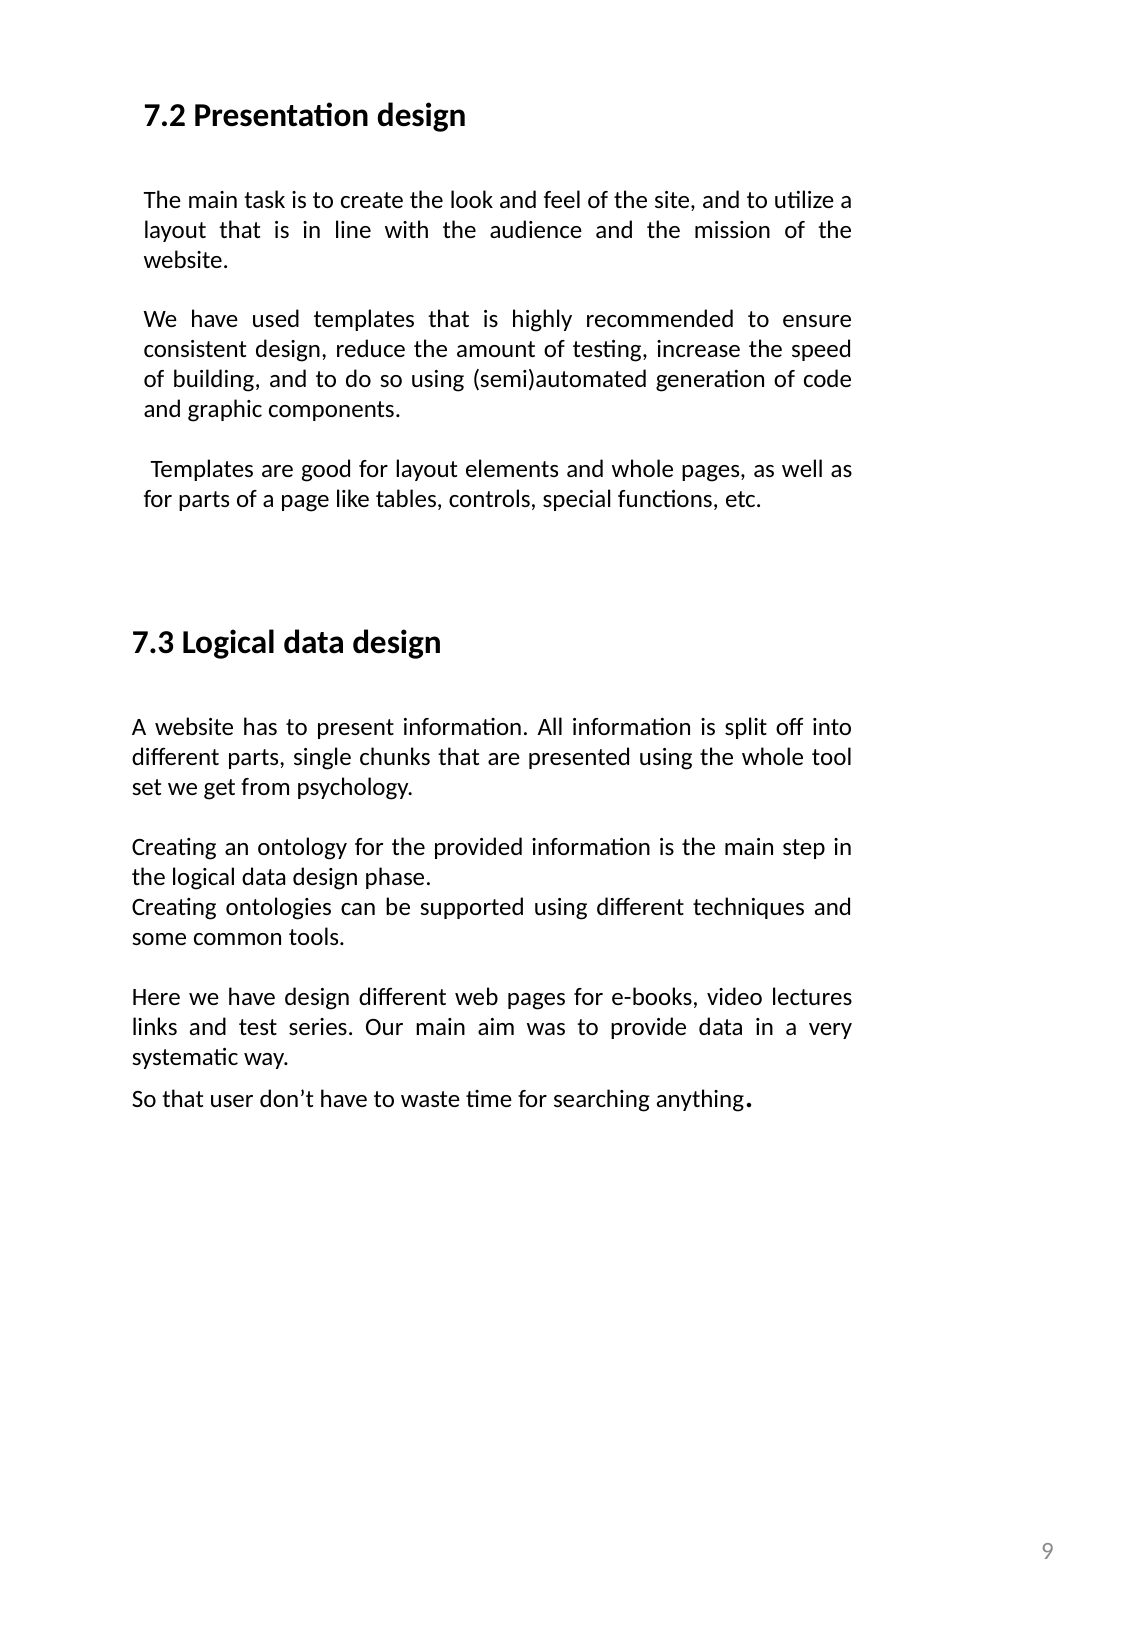

7.2 Presentation design

The main task is to create the look and feel of the site, and to utilize a layout that is in line with the audience and the mission of the website.

We have used templates that is highly recommended to ensure consistent design, reduce the amount of testing, increase the speed of building, and to do so using (semi)automated generation of code and graphic components.

 Templates are good for layout elements and whole pages, as well as for parts of a page like tables, controls, special functions, etc.
7.3 Logical data design

A website has to present information. All information is split off into different parts, single chunks that are presented using the whole tool set we get from psychology.

Creating an ontology for the provided information is the main step in the logical data design phase.
Creating ontologies can be supported using different techniques and some common tools.

Here we have design different web pages for e-books, video lectures links and test series. Our main aim was to provide data in a very systematic way.
So that user don’t have to waste time for searching anything.
9